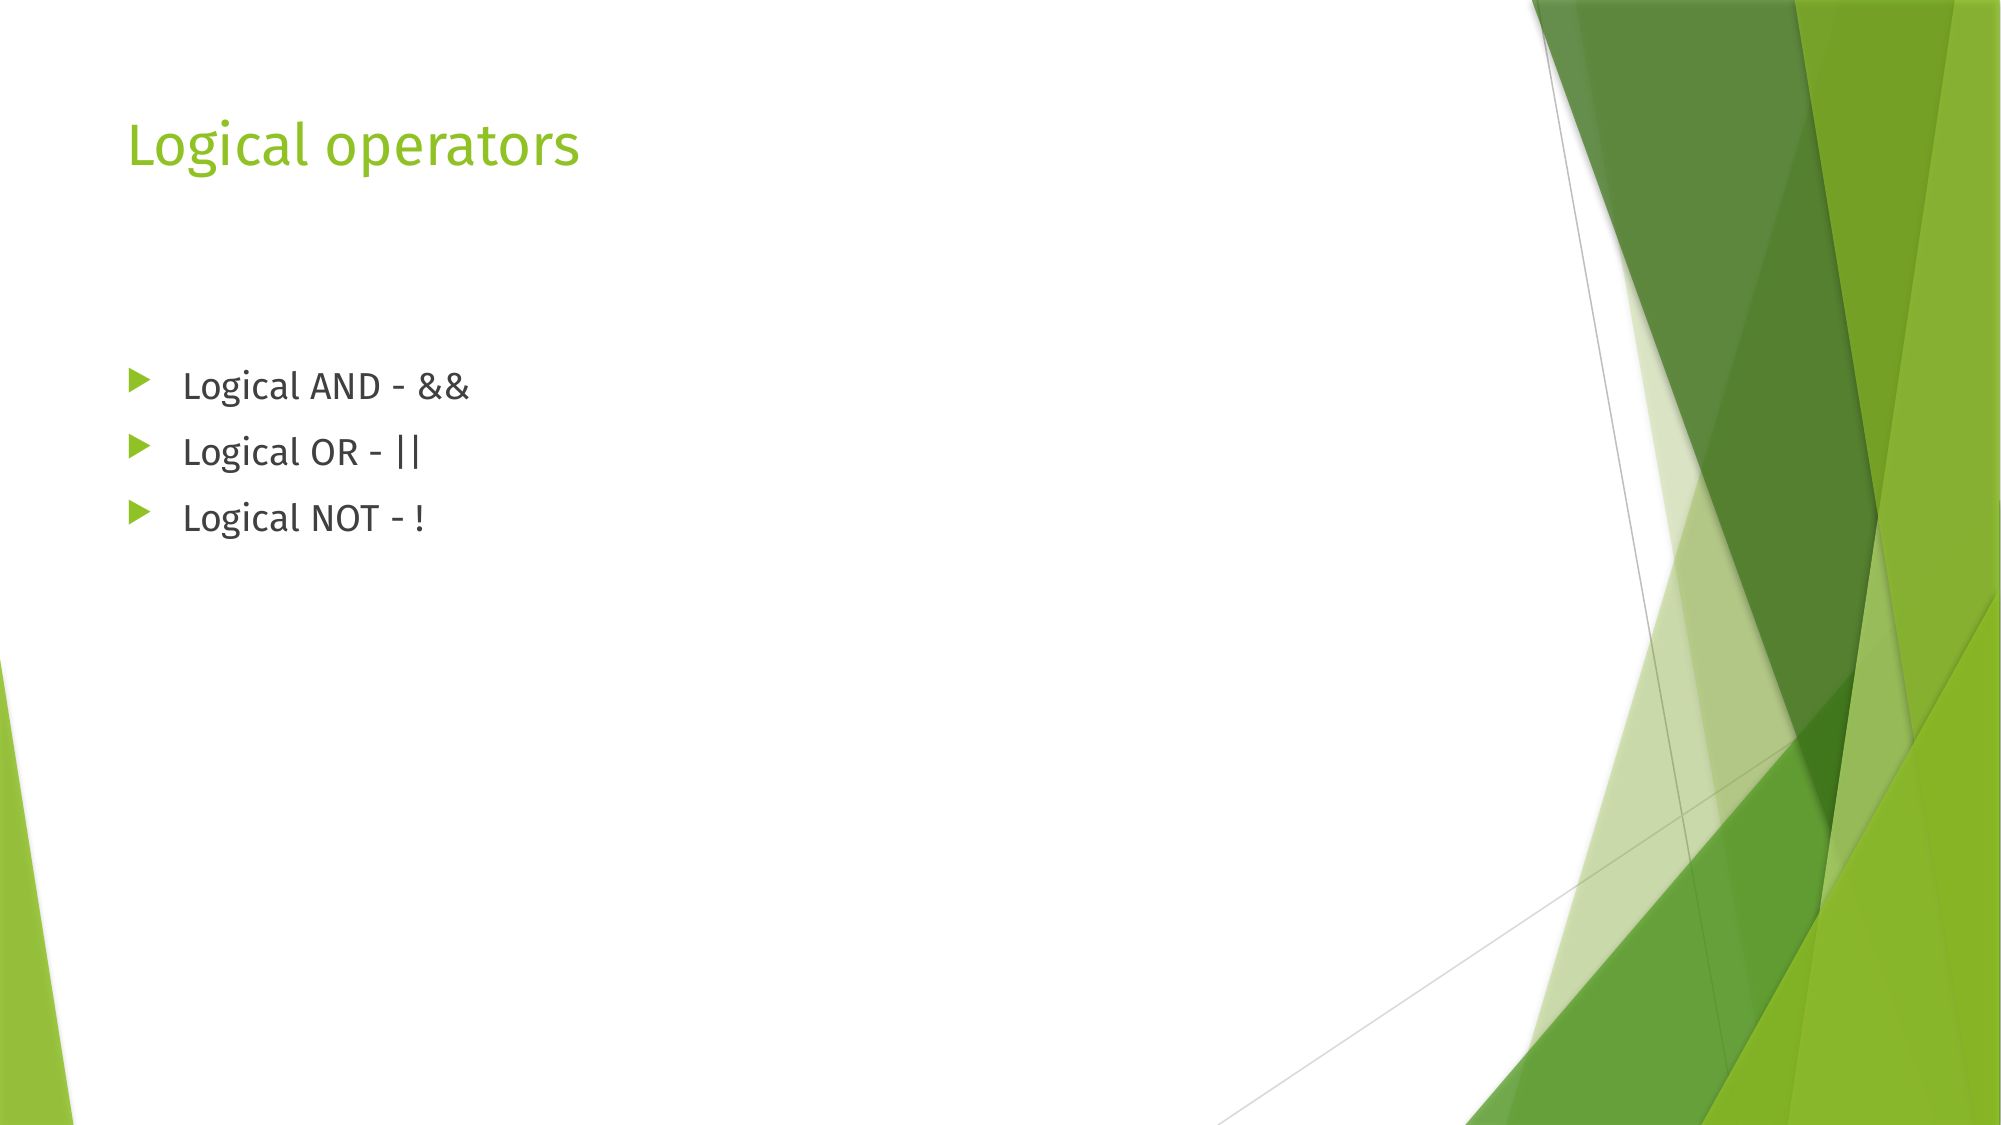

# Logical operators
Logical AND - &&
Logical OR - ||
Logical NOT - !